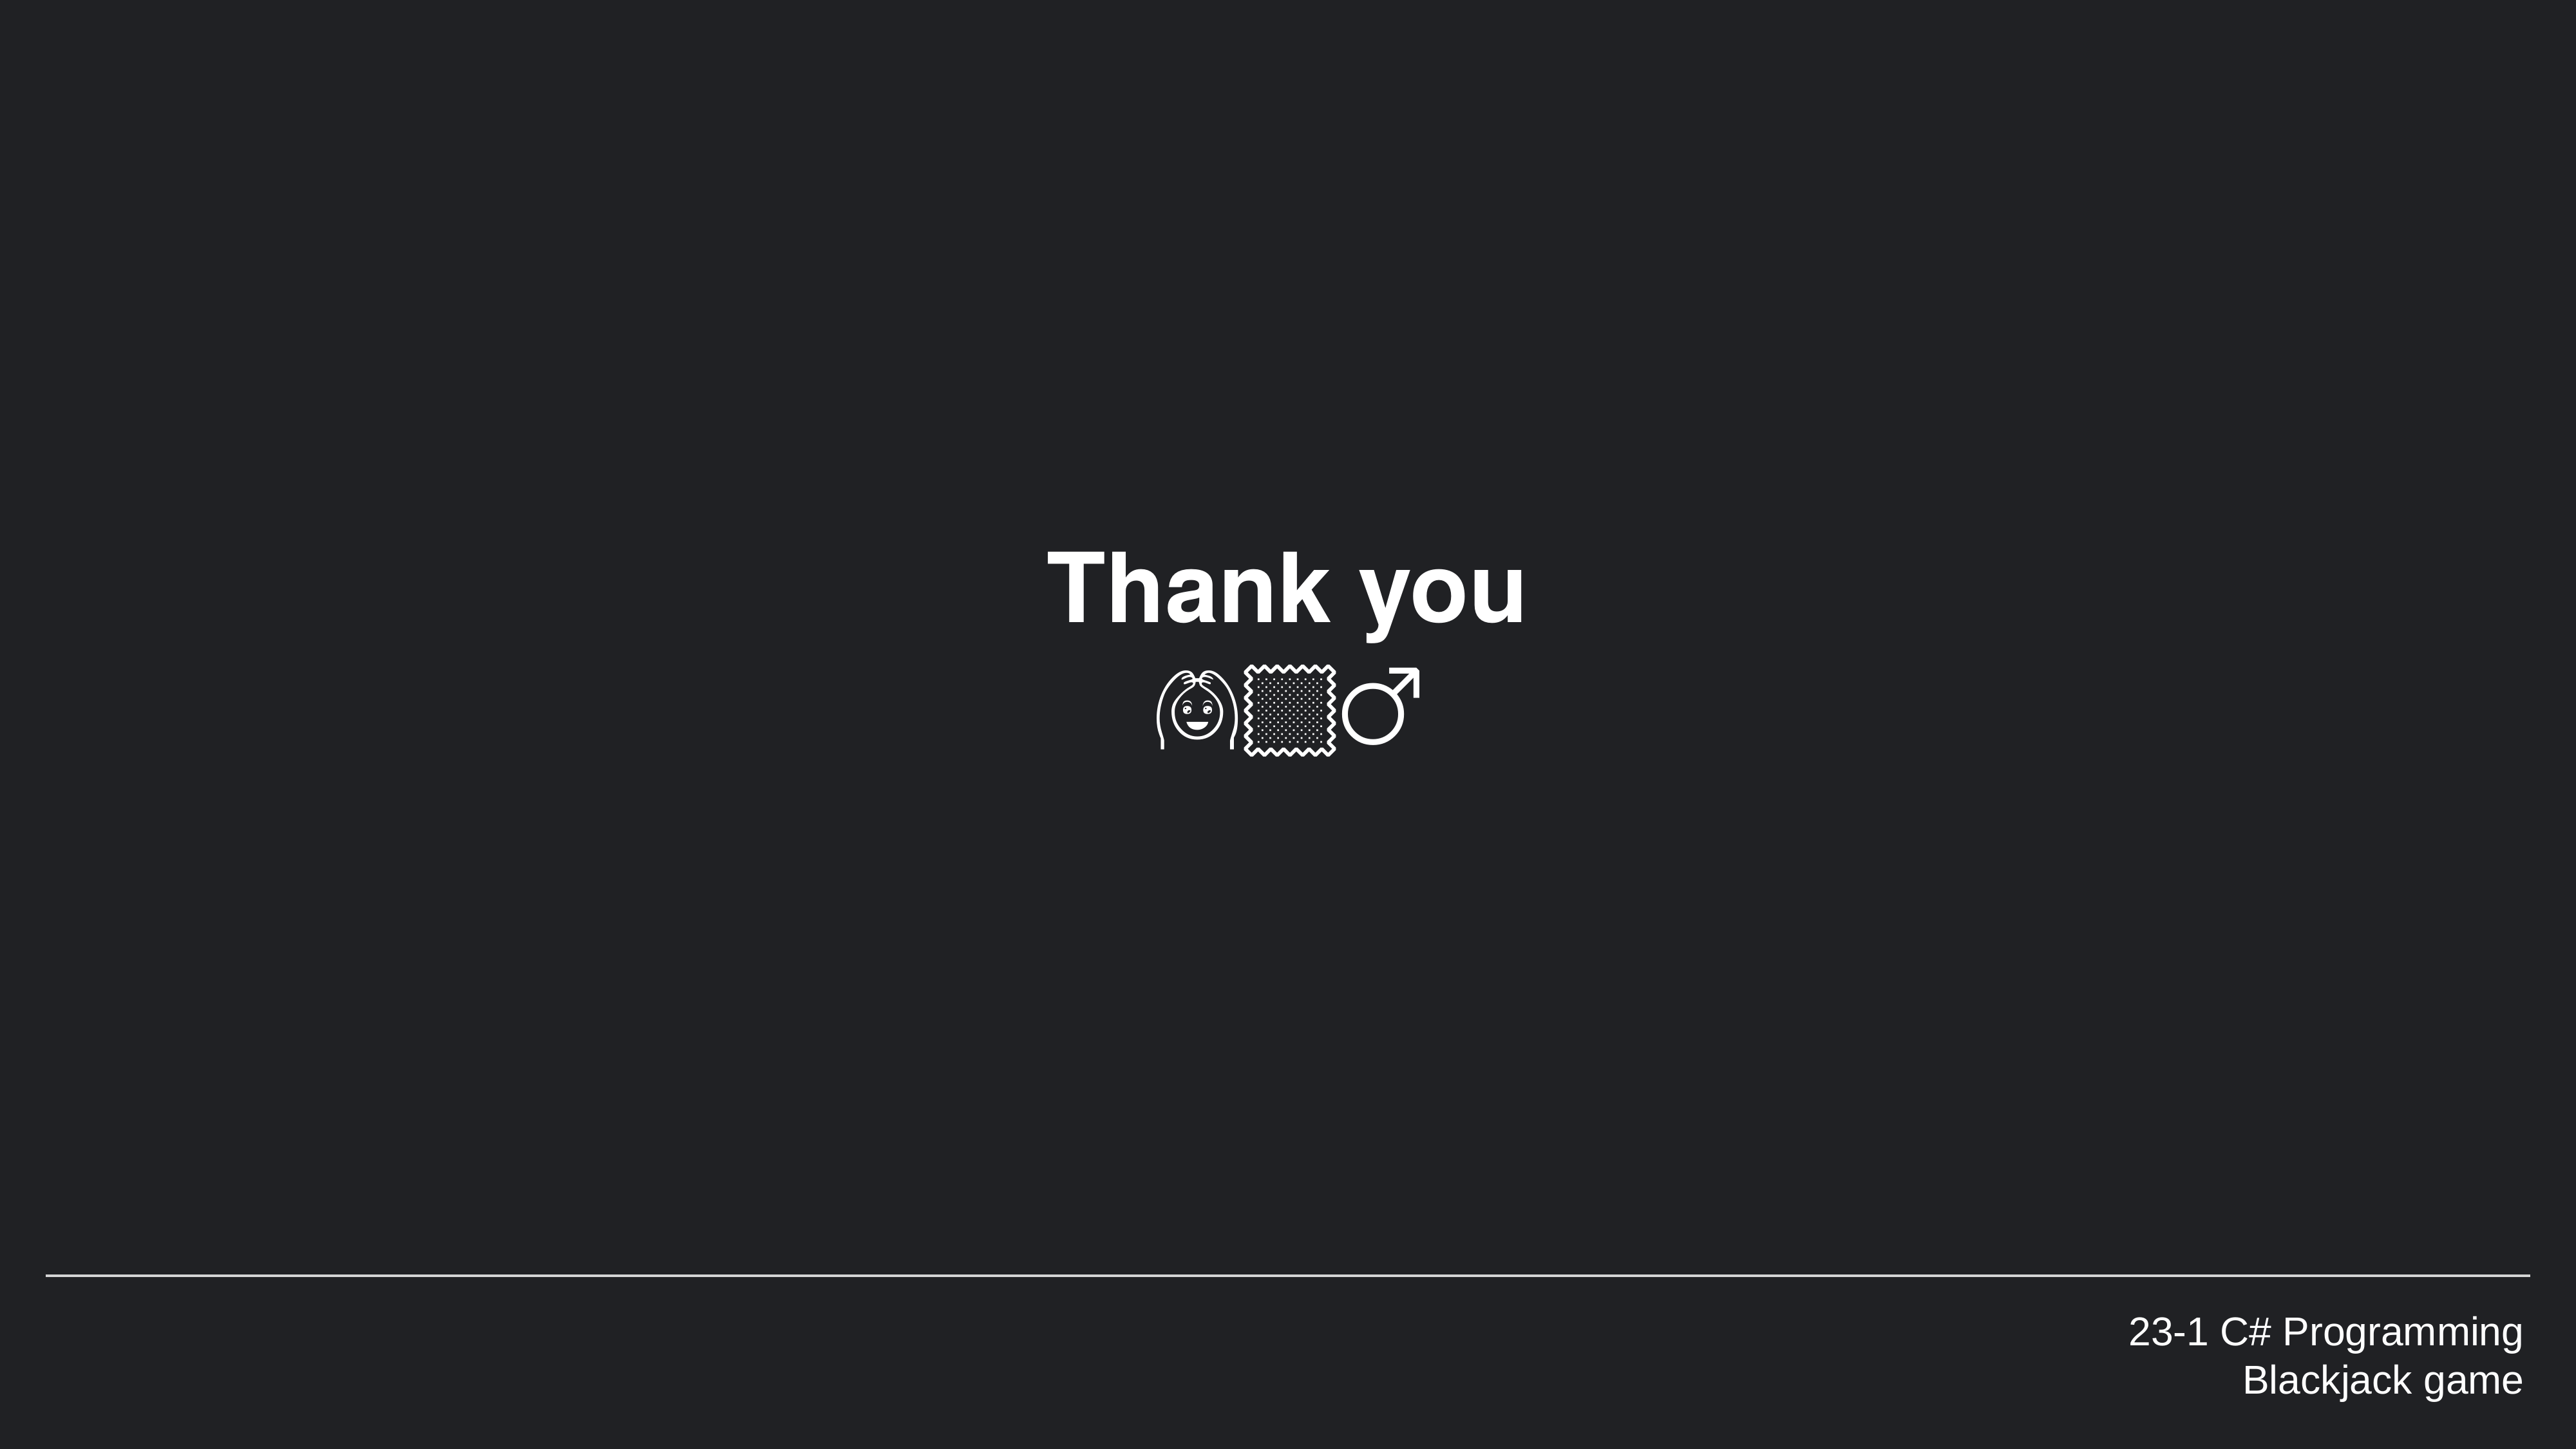

Thank you 🙆🏻‍♂️
23-1 C# Programming
Blackjack game